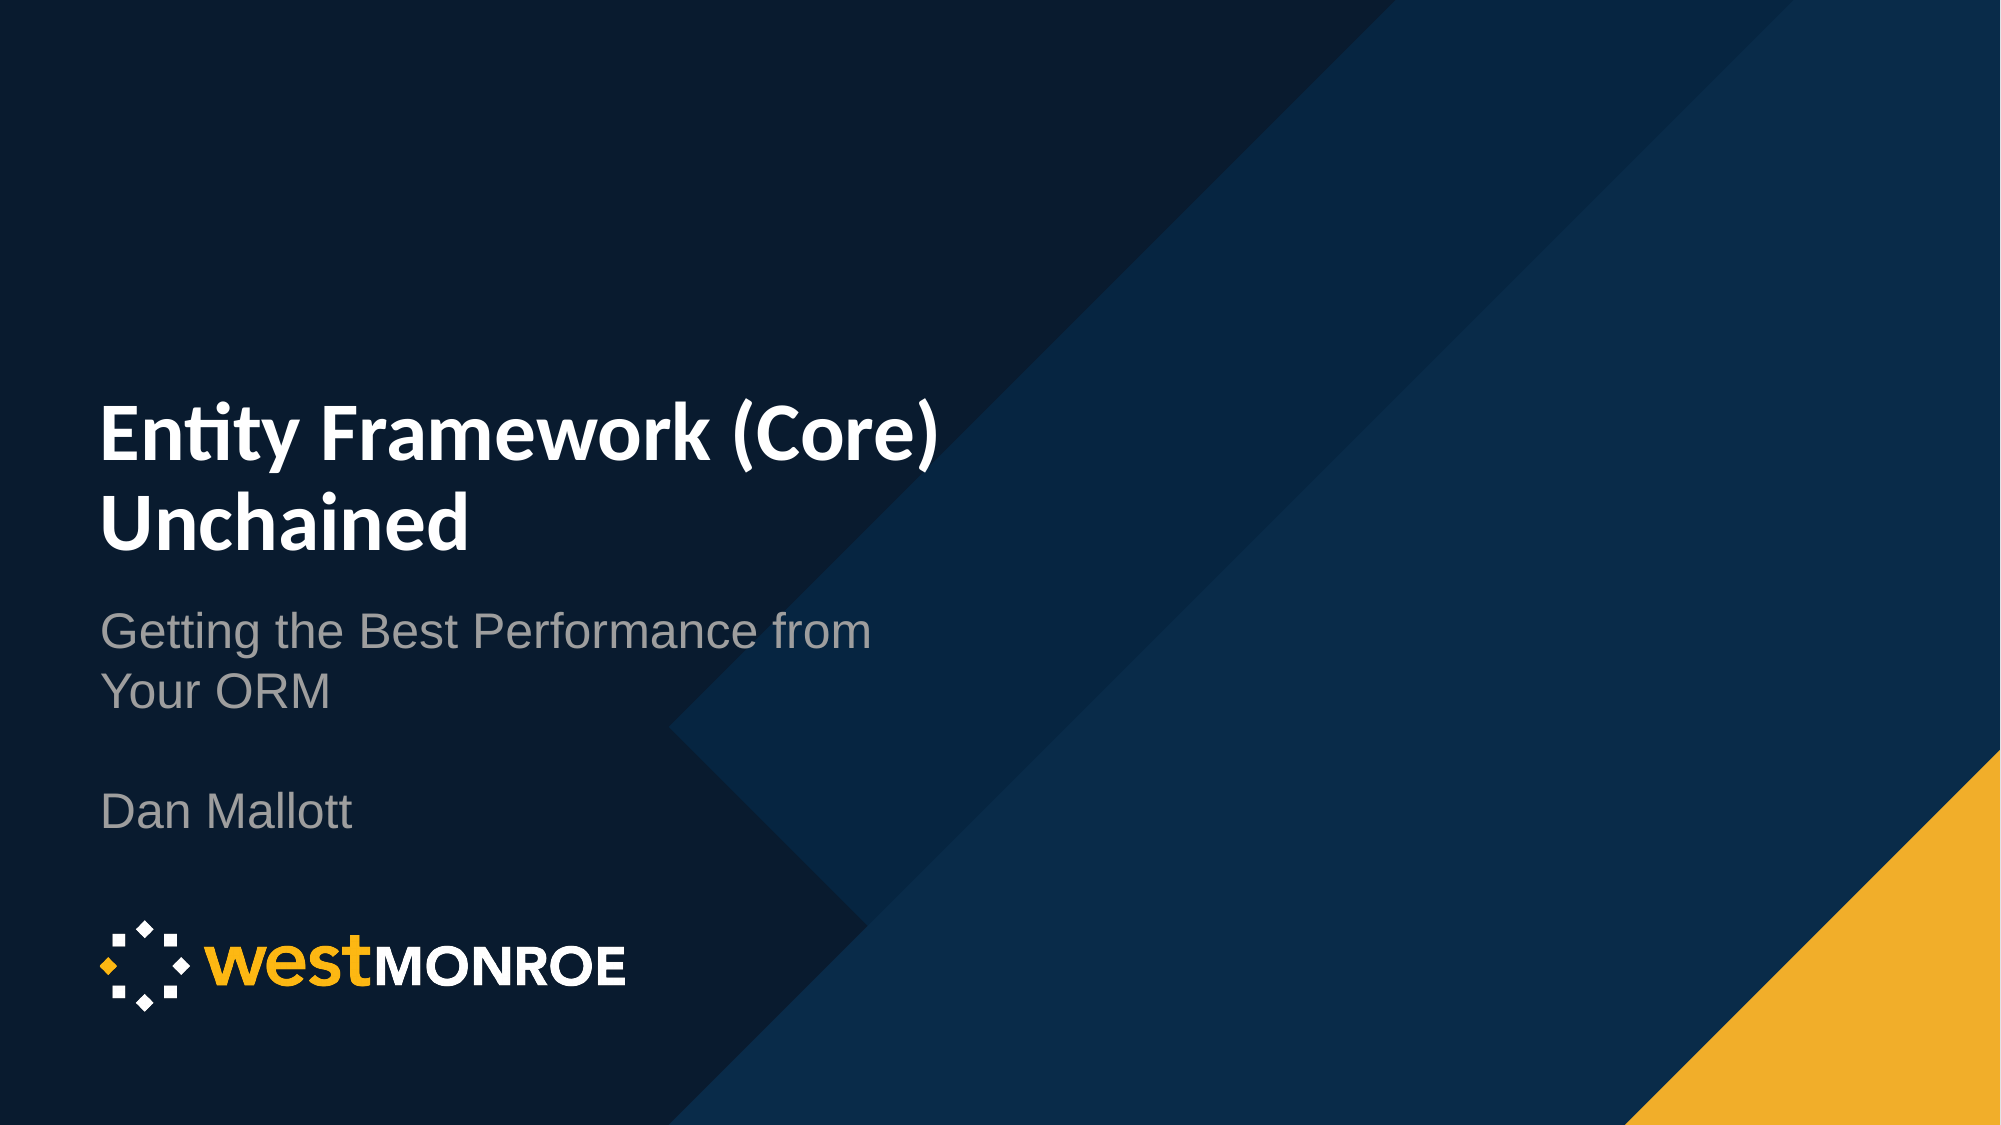

# Entity Framework (Core) Unchained
Getting the Best Performance from Your ORM

Dan Mallott